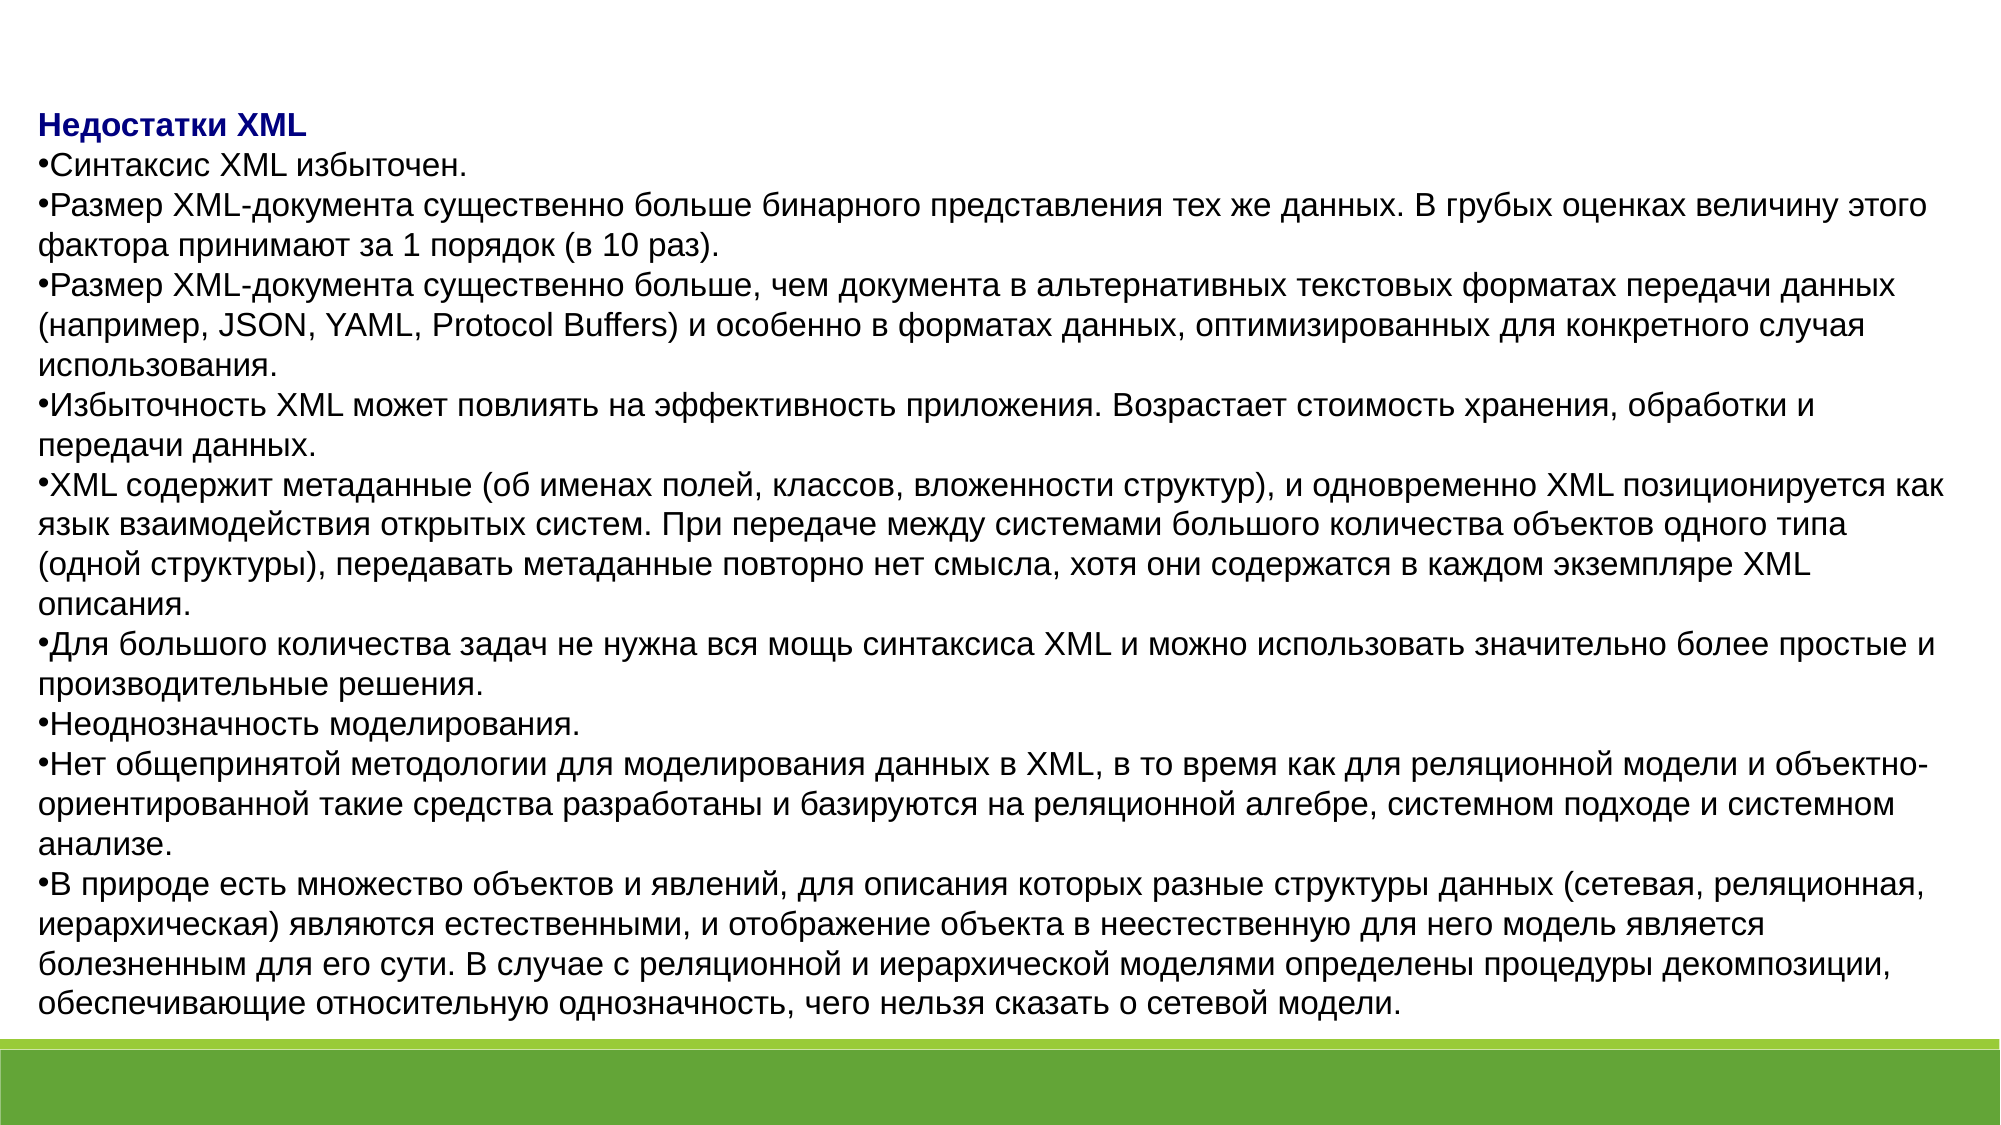

Недостатки XML
Синтаксис XML избыточен.
Размер XML-документа существенно больше бинарного представления тех же данных. В грубых оценках величину этого фактора принимают за 1 порядок (в 10 раз).
Размер XML-документа существенно больше, чем документа в альтернативных текстовых форматах передачи данных (например, JSON, YAML, Protocol Buffers) и особенно в форматах данных, оптимизированных для конкретного случая использования.
Избыточность XML может повлиять на эффективность приложения. Возрастает стоимость хранения, обработки и передачи данных.
XML содержит метаданные (об именах полей, классов, вложенности структур), и одновременно XML позиционируется как язык взаимодействия открытых систем. При передаче между системами большого количества объектов одного типа (одной структуры), передавать метаданные повторно нет смысла, хотя они содержатся в каждом экземпляре XML описания.
Для большого количества задач не нужна вся мощь синтаксиса XML и можно использовать значительно более простые и производительные решения.
Неоднозначность моделирования.
Нет общепринятой методологии для моделирования данных в XML, в то время как для реляционной модели и объектно-ориентированной такие средства разработаны и базируются на реляционной алгебре, системном подходе и системном анализе.
В природе есть множество объектов и явлений, для описания которых разные структуры данных (сетевая, реляционная, иерархическая) являются естественными, и отображение объекта в неестественную для него модель является болезненным для его сути. В случае с реляционной и иерархической моделями определены процедуры декомпозиции, обеспечивающие относительную однозначность, чего нельзя сказать о сетевой модели.